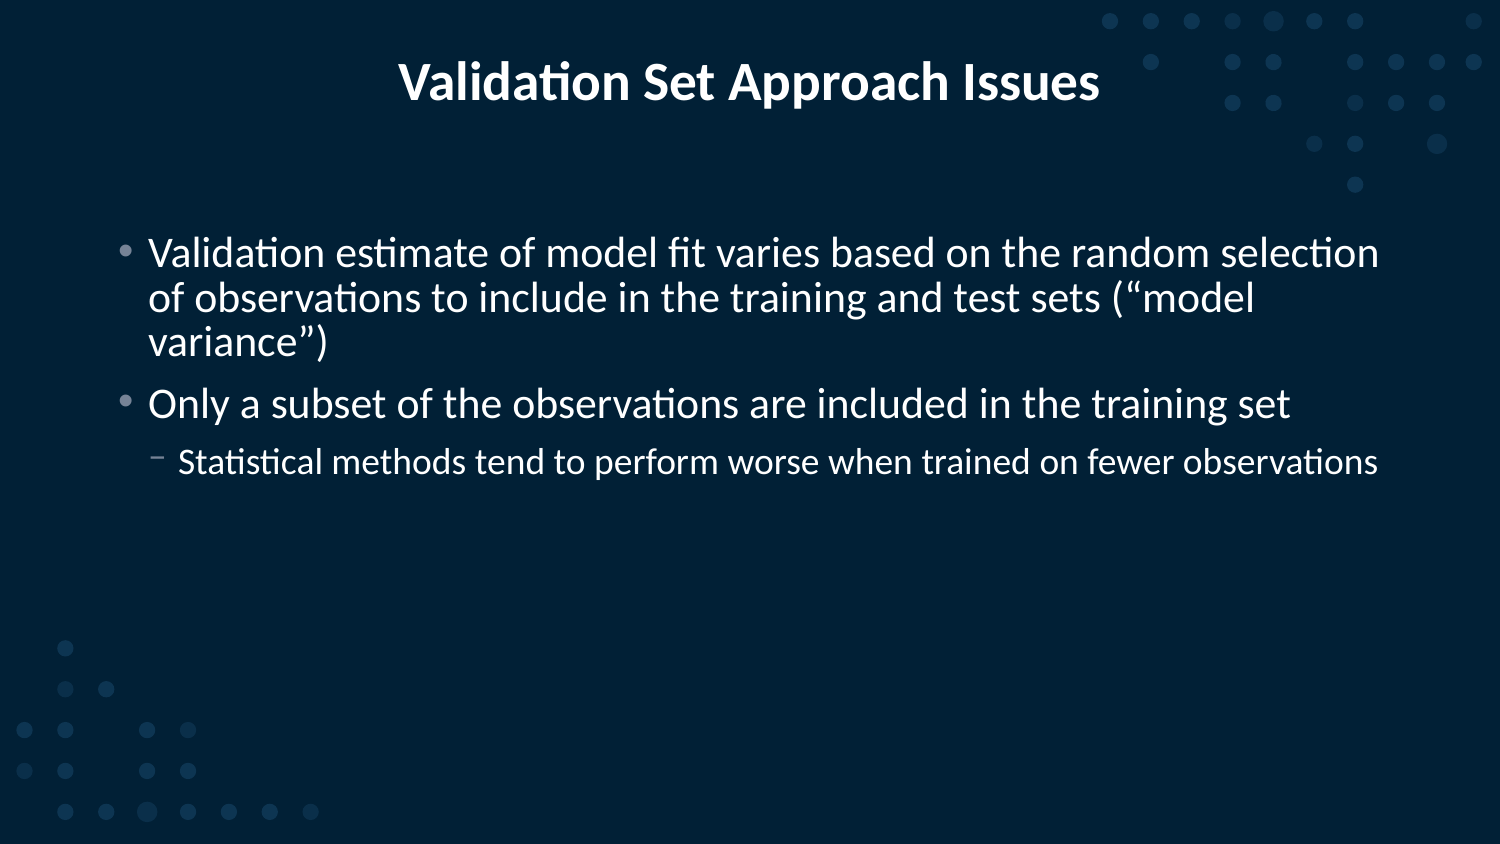

# Validation Set Approach Issues

Validation estimate of model fit varies based on the random selection of observations to include in the training and test sets (“model variance”)
Only a subset of the observations are included in the training set
Statistical methods tend to perform worse when trained on fewer observations